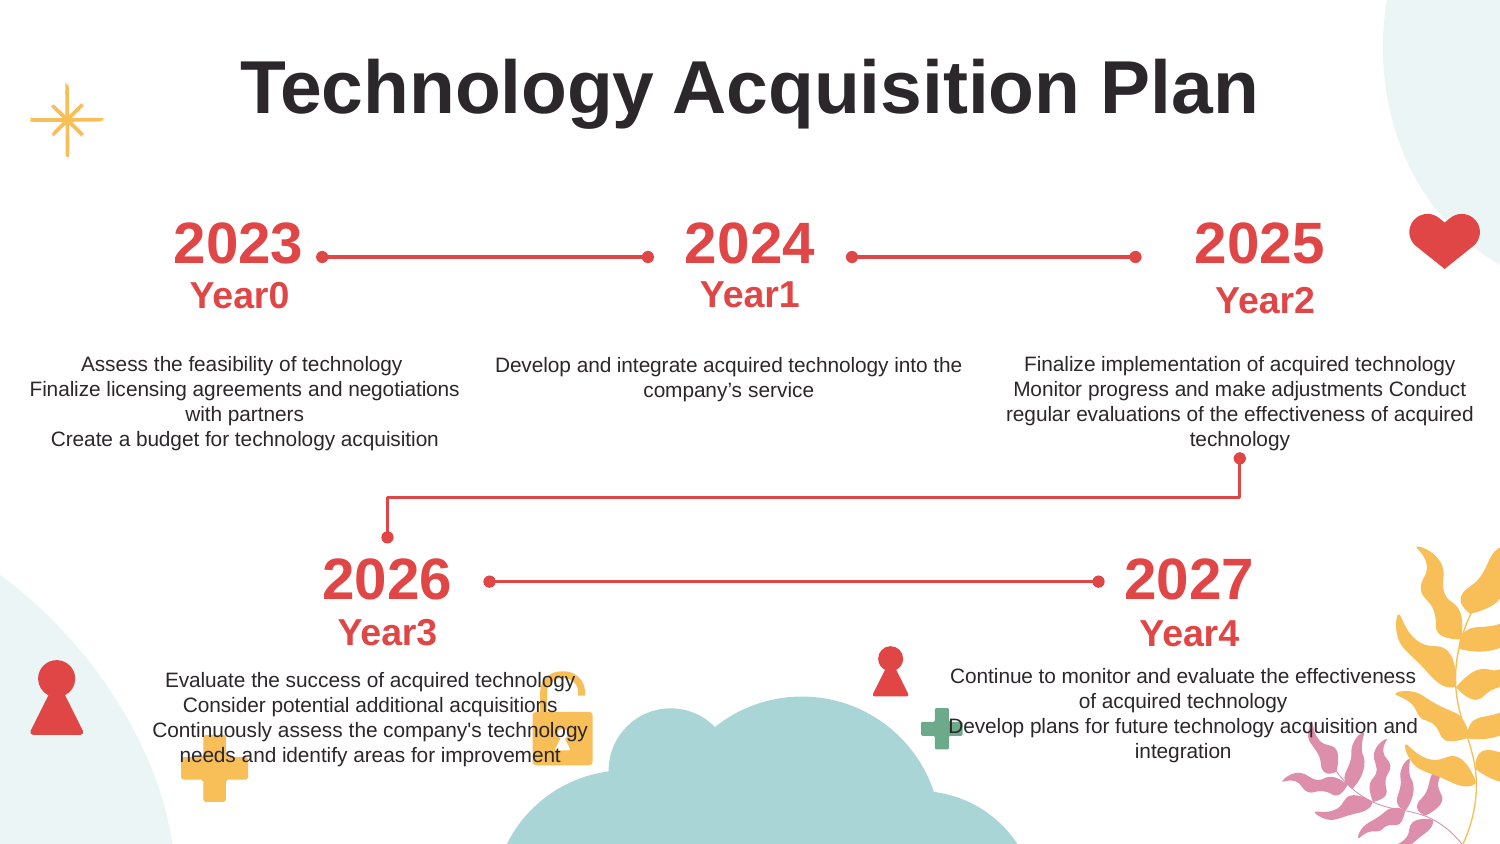

# Technology Acquisition Plan
2023

Assess the feasibility of technology
Finalize licensing agreements and negotiations with partners
Create a budget for technology acquisition
2024
Develop and integrate acquired technology into the company’s service
2025
Finalize implementation of acquired technology
Monitor progress and make adjustments Conduct regular evaluations of the effectiveness of acquired technology
Year1
Year0
Year2
2026
Year3
Evaluate the success of acquired technology Consider potential additional acquisitions
Continuously assess the company's technology needs and identify areas for improvement
2027
Year4
Continue to monitor and evaluate the effectiveness of acquired technology
Develop plans for future technology acquisition and integration